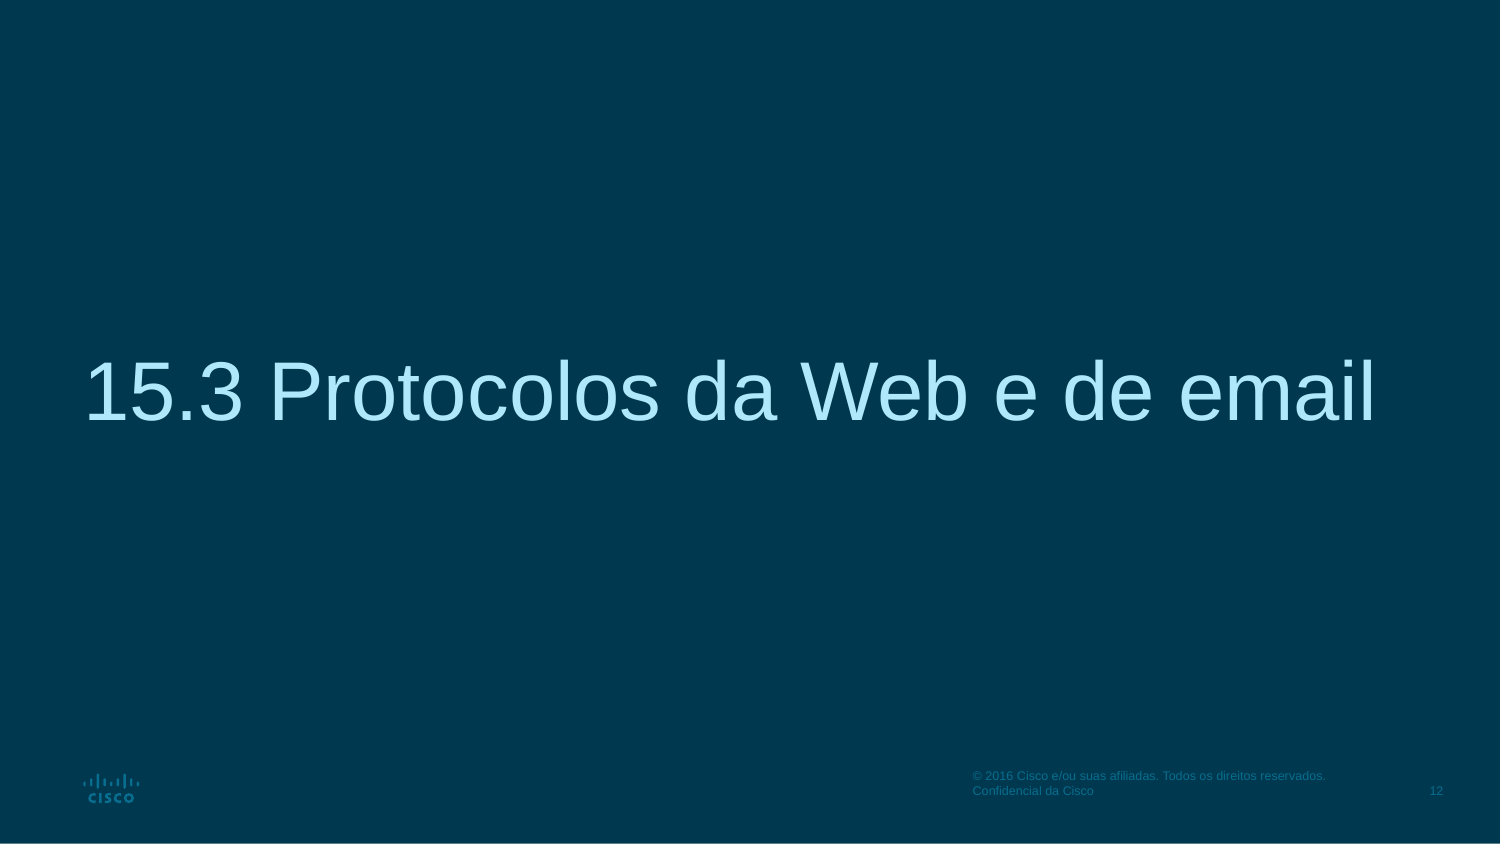

# 15.3 Protocolos da Web e de email